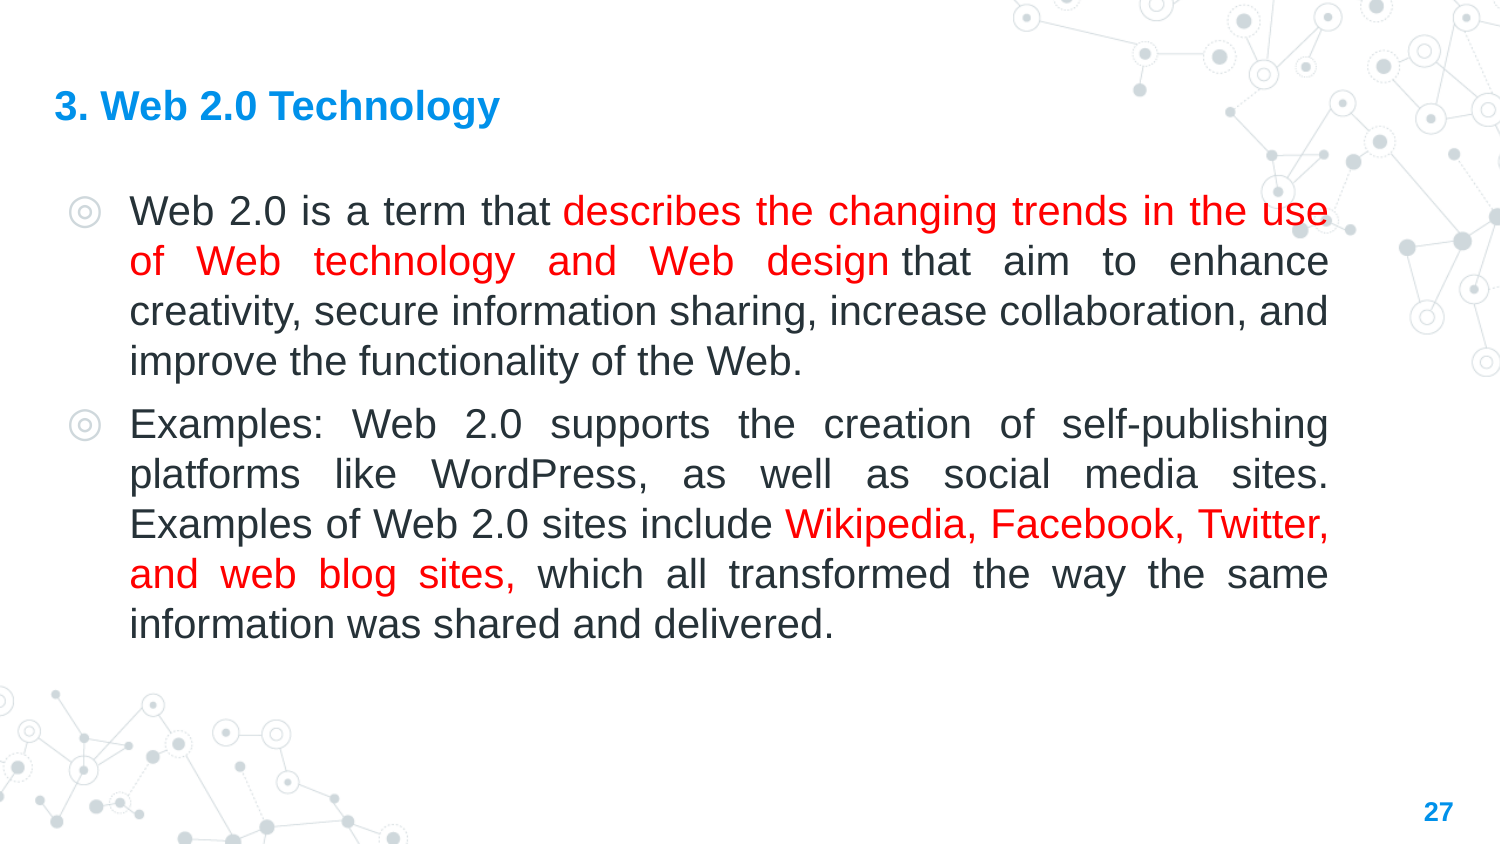

# 3. Web 2.0 Technology
Web 2.0 is a term that describes the changing trends in the use of Web technology and Web design that aim to enhance creativity, secure information sharing, increase collaboration, and improve the functionality of the Web.
Examples: Web 2.0 supports the creation of self-publishing platforms like WordPress, as well as social media sites. Examples of Web 2.0 sites include Wikipedia, Facebook, Twitter, and web blog sites, which all transformed the way the same information was shared and delivered.
27